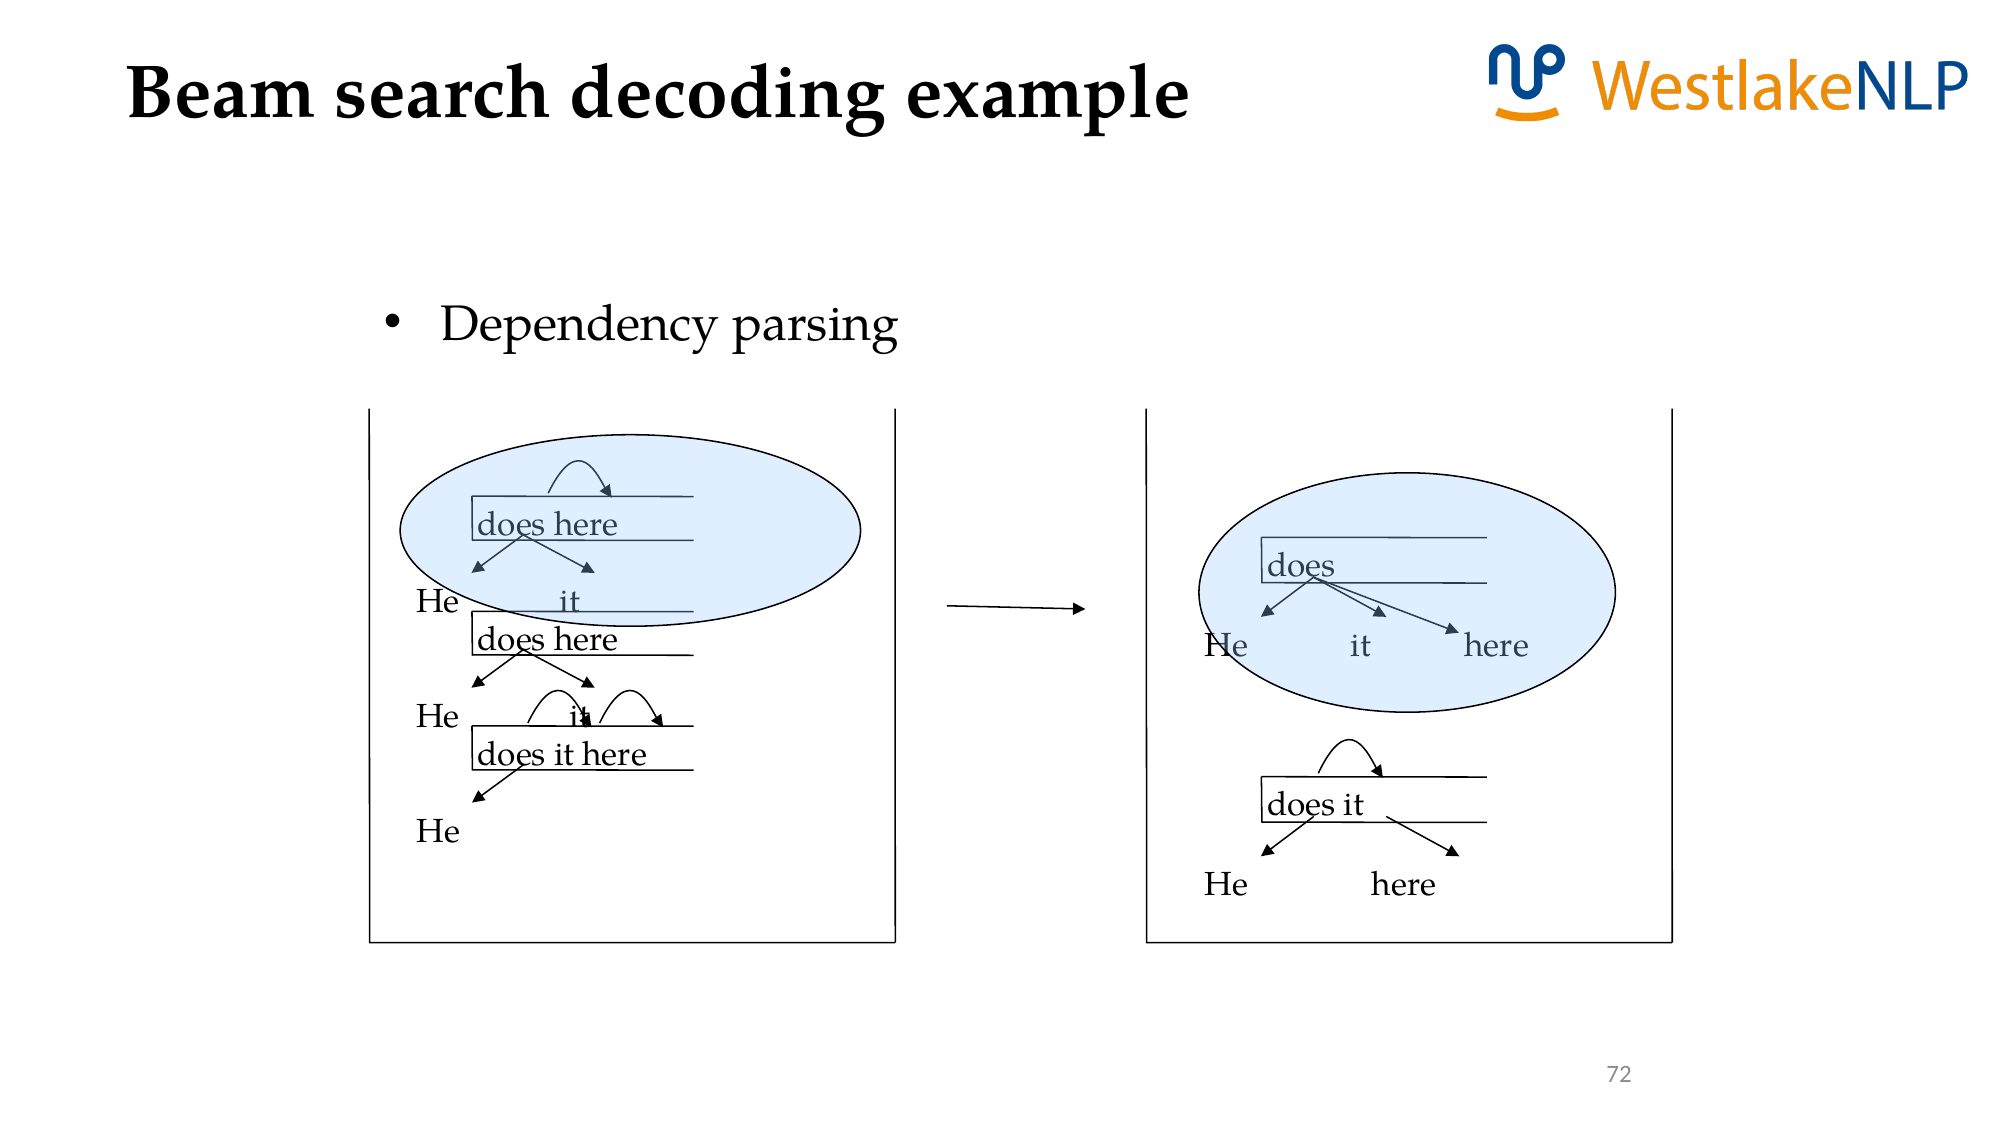

Beam search decoding example
Dependency parsing

does here

He
it
does here

He
it
does it here

He

does

He
it
here

does it

He               here

72